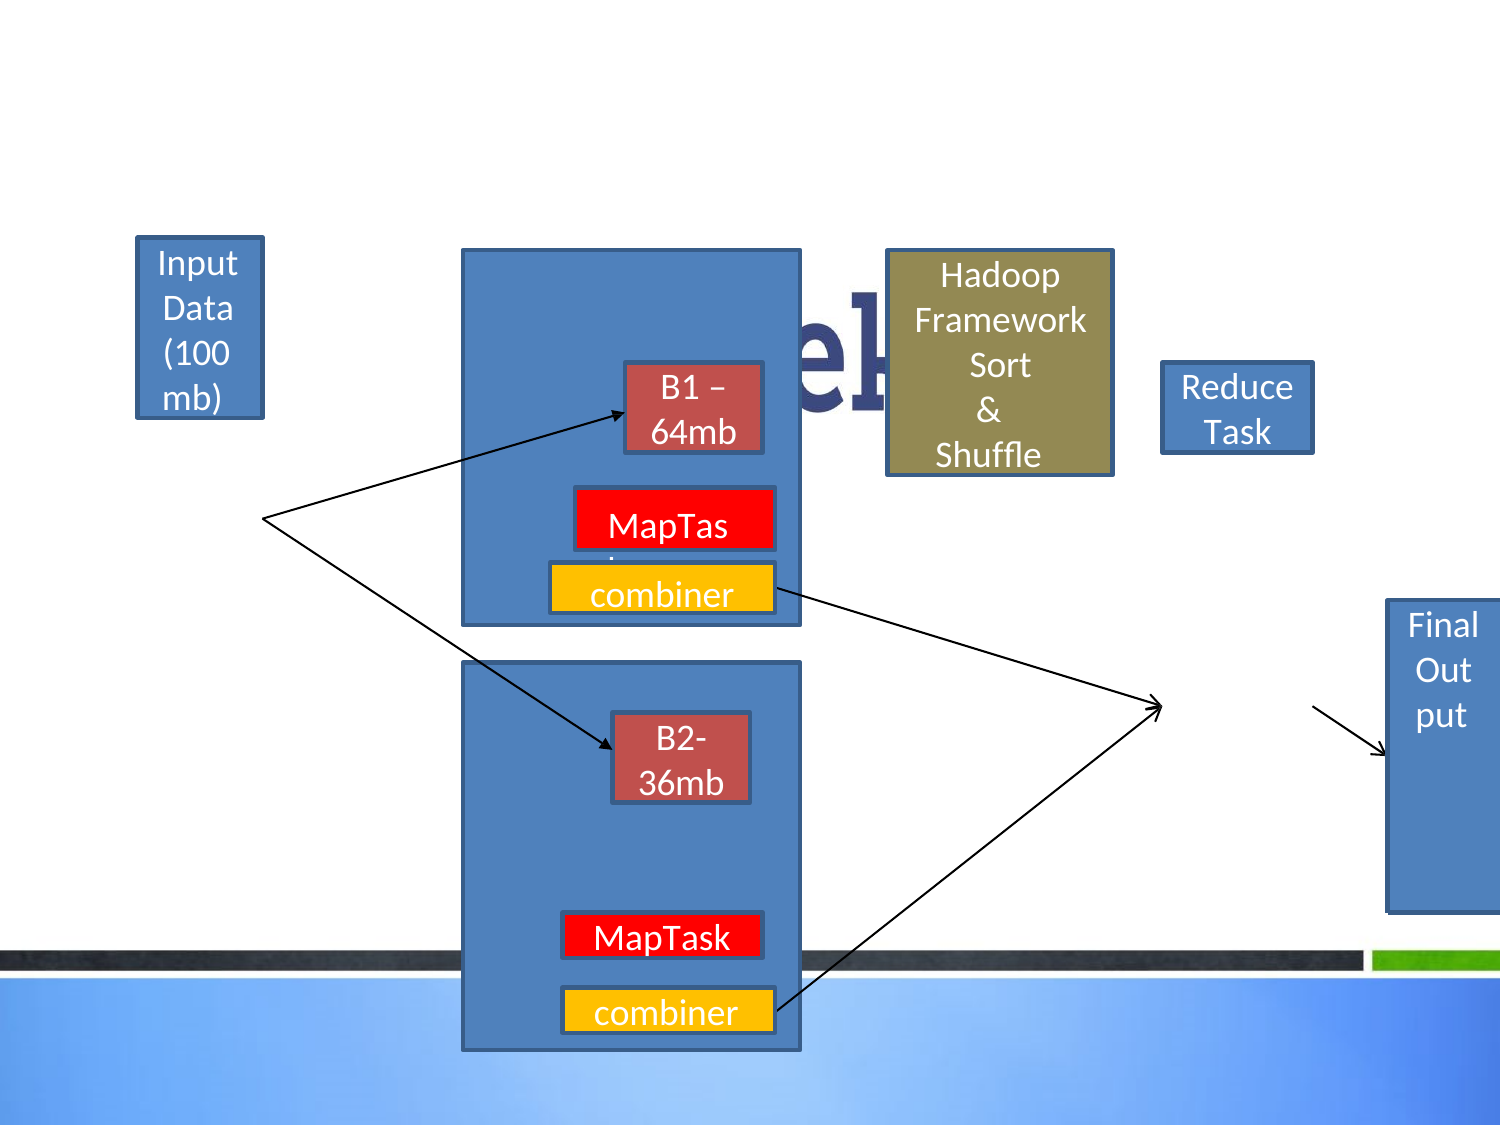

Input Data (100
mb)

Hadoop Framework Sort
&
Shuffle
B1 –
64mb
Reduce
Task

MapTask

combiner

Final Out put

B2-
36mb
MapTask
combiner